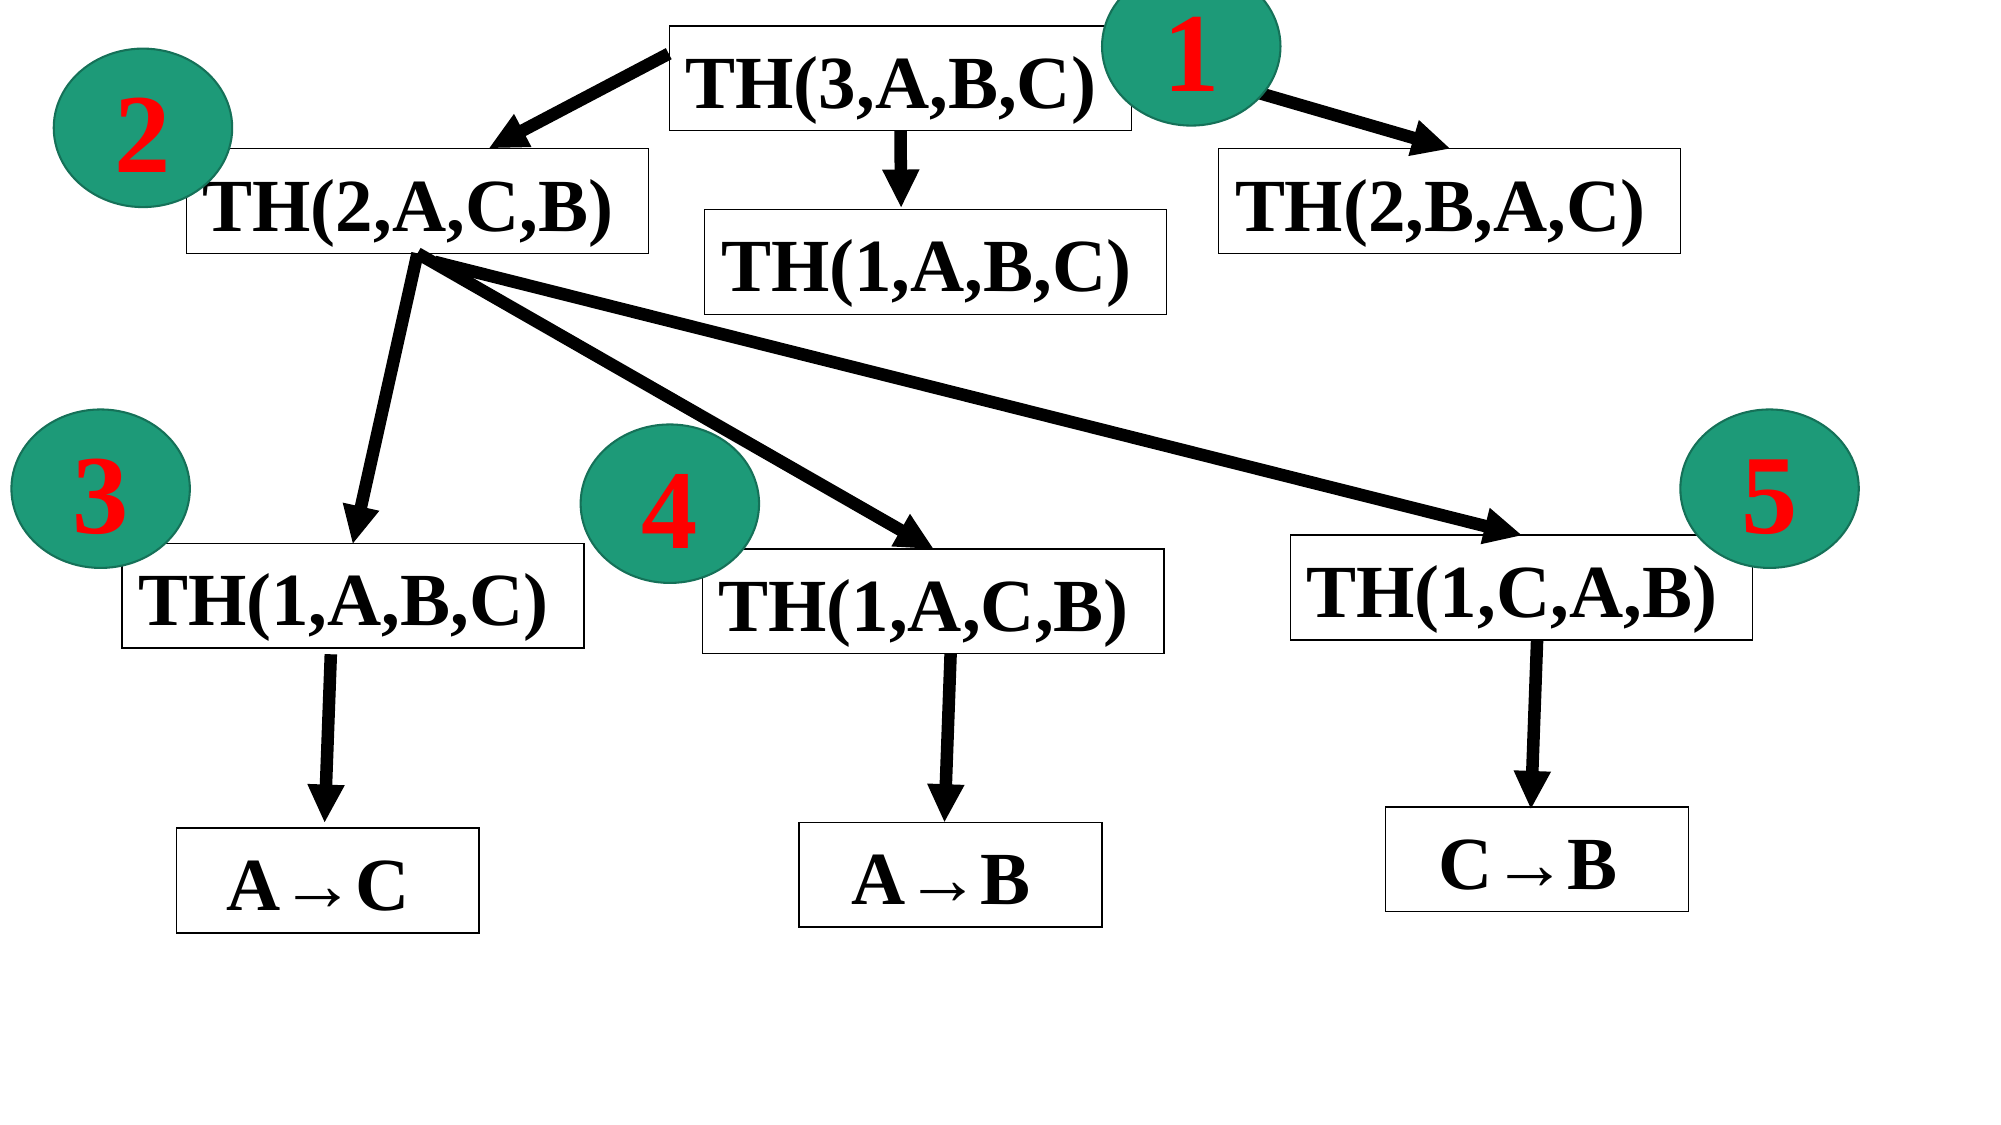

1
TH(3,A,B,C)
2
TH(2,B,A,C)
TH(2,A,C,B)
TH(1,A,B,C)
3
5
4

TH(1,C,A,B)
TH(1,A,B,C)
TH(1,A,C,B)
C→B
A→B
A→C